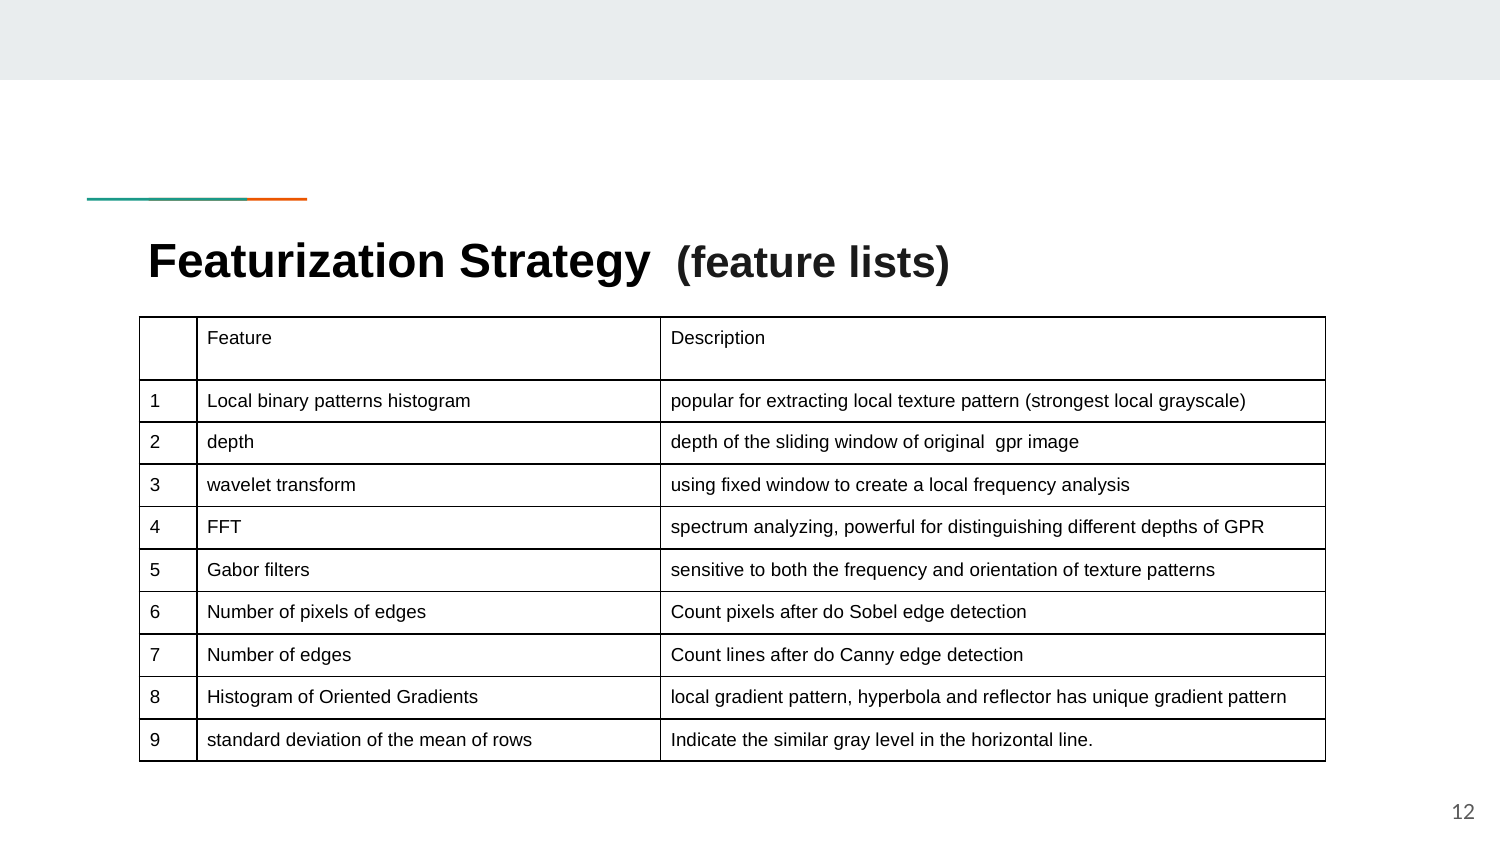

# Featurization Strategy  (feature lists)
|  | Feature | Description |
| --- | --- | --- |
| 1 | Local binary patterns histogram | popular for extracting local texture pattern (strongest local grayscale) |
| 2 | depth | depth of the sliding window of original gpr image |
| 3 | wavelet transform | using fixed window to create a local frequency analysis |
| 4 | FFT | spectrum analyzing, powerful for distinguishing different depths of GPR |
| 5 | Gabor filters | sensitive to both the frequency and orientation of texture patterns |
| 6 | Number of pixels of edges | Count pixels after do Sobel edge detection |
| 7 | Number of edges | Count lines after do Canny edge detection |
| 8 | Histogram of Oriented Gradients | local gradient pattern, hyperbola and reflector has unique gradient pattern |
| 9 | standard deviation of the mean of rows | Indicate the similar gray level in the horizontal line. |
12